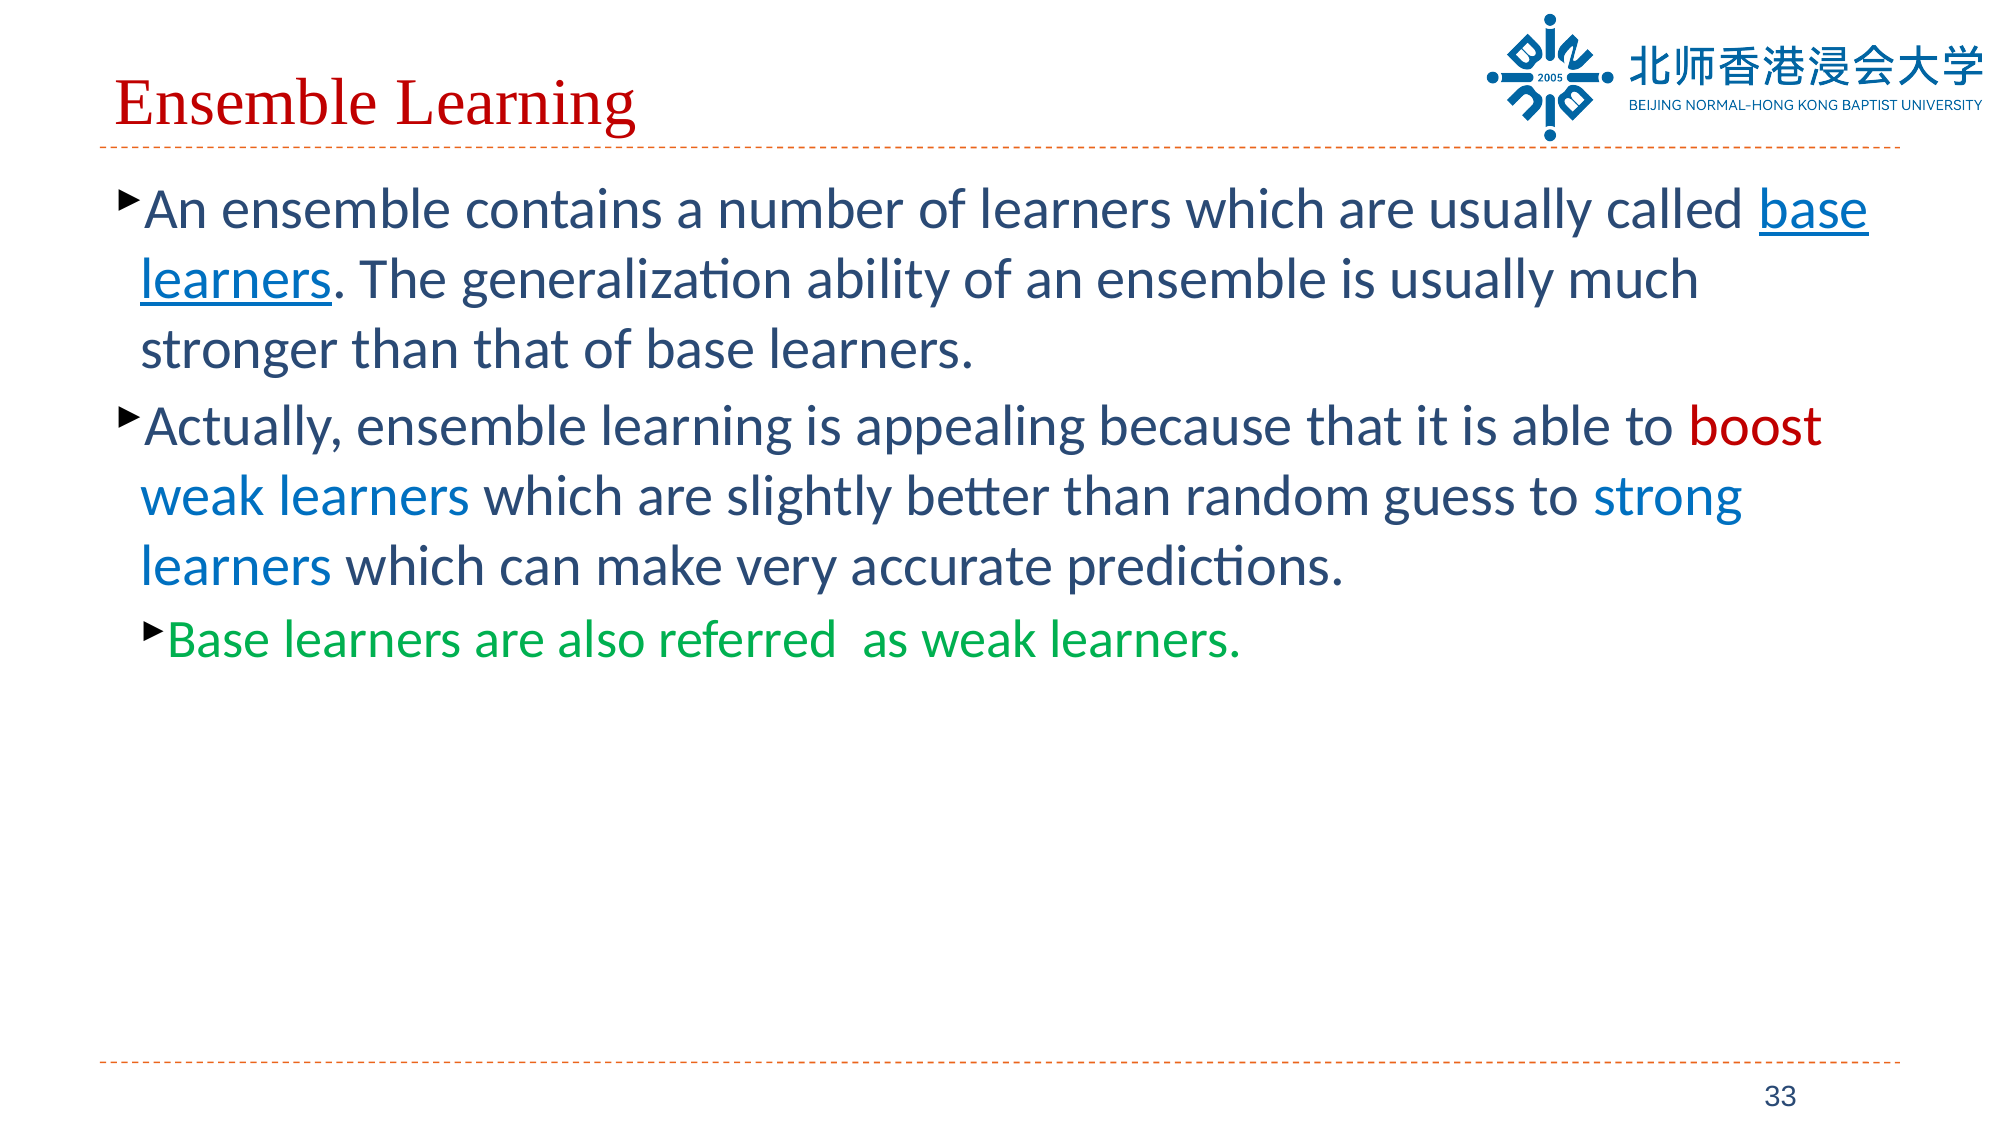

# Ensemble Learning
An ensemble contains a number of learners which are usually called base learners. The generalization ability of an ensemble is usually much stronger than that of base learners.
Actually, ensemble learning is appealing because that it is able to boost weak learners which are slightly better than random guess to strong learners which can make very accurate predictions.
Base learners are also referred  as weak learners.